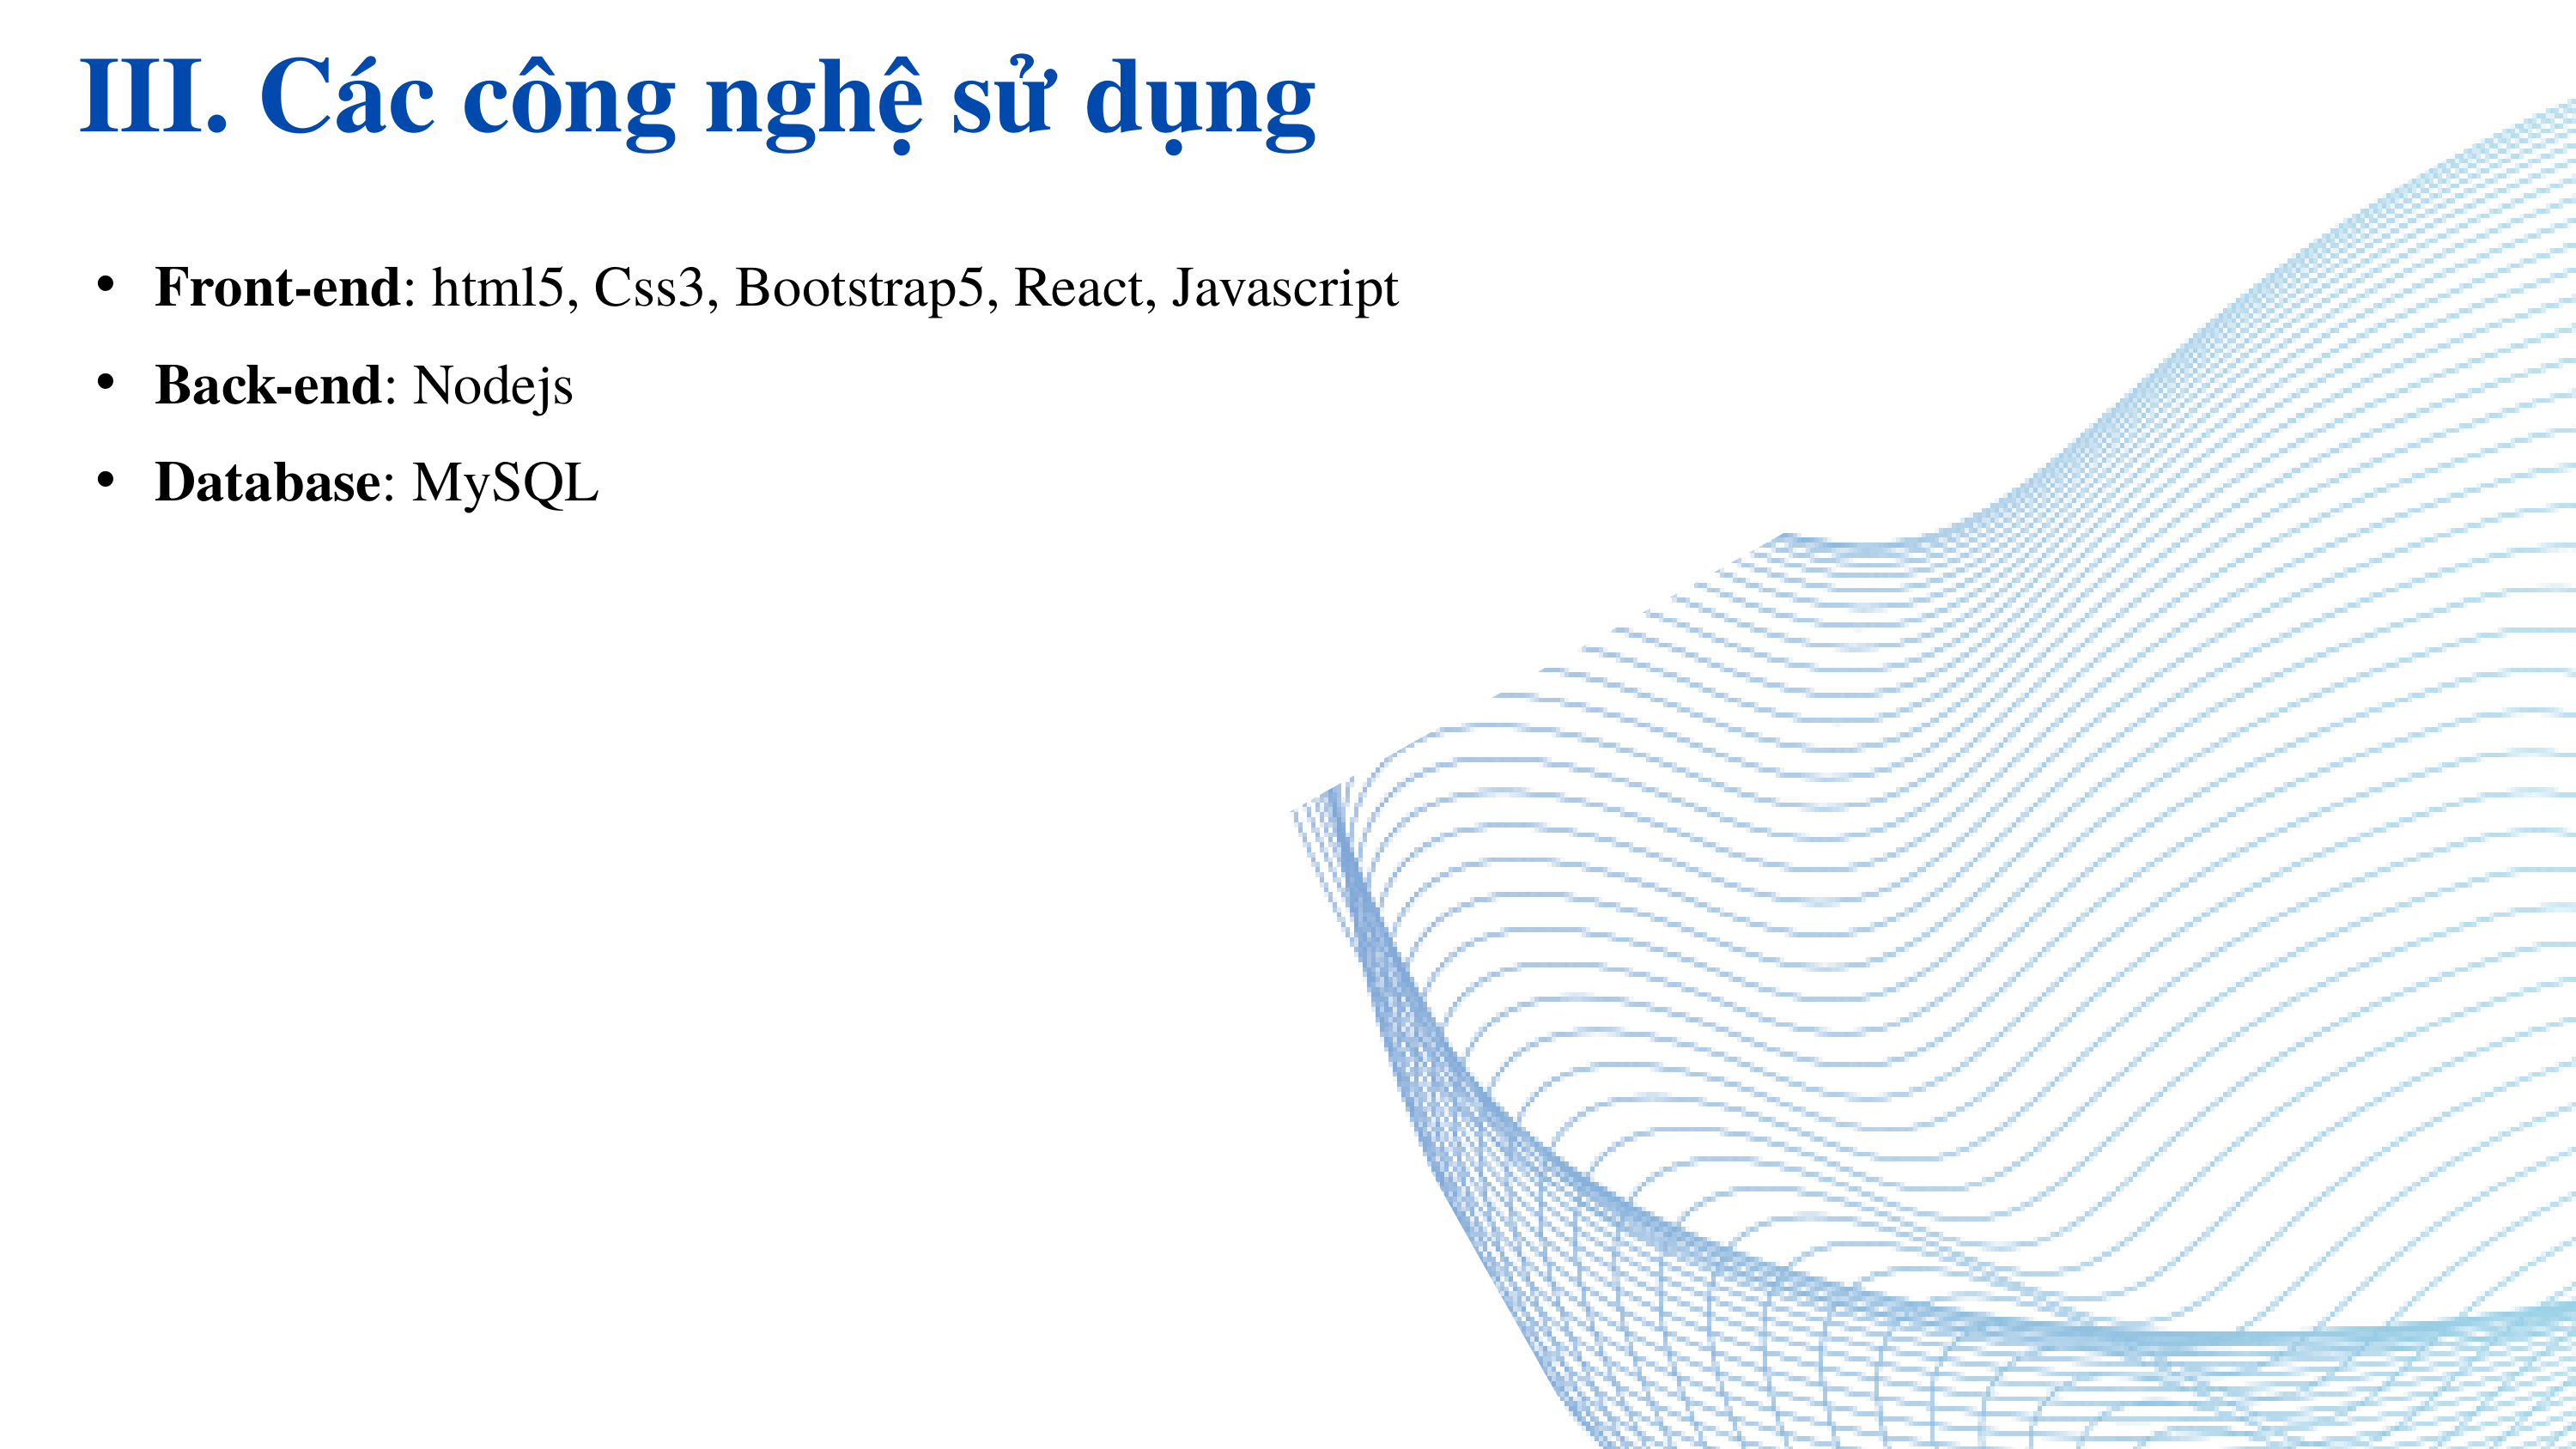

III. Các công nghệ sử dụng
Front-end: html5, Css3, Bootstrap5, React, Javascript
Back-end: Nodejs
Database: MySQL